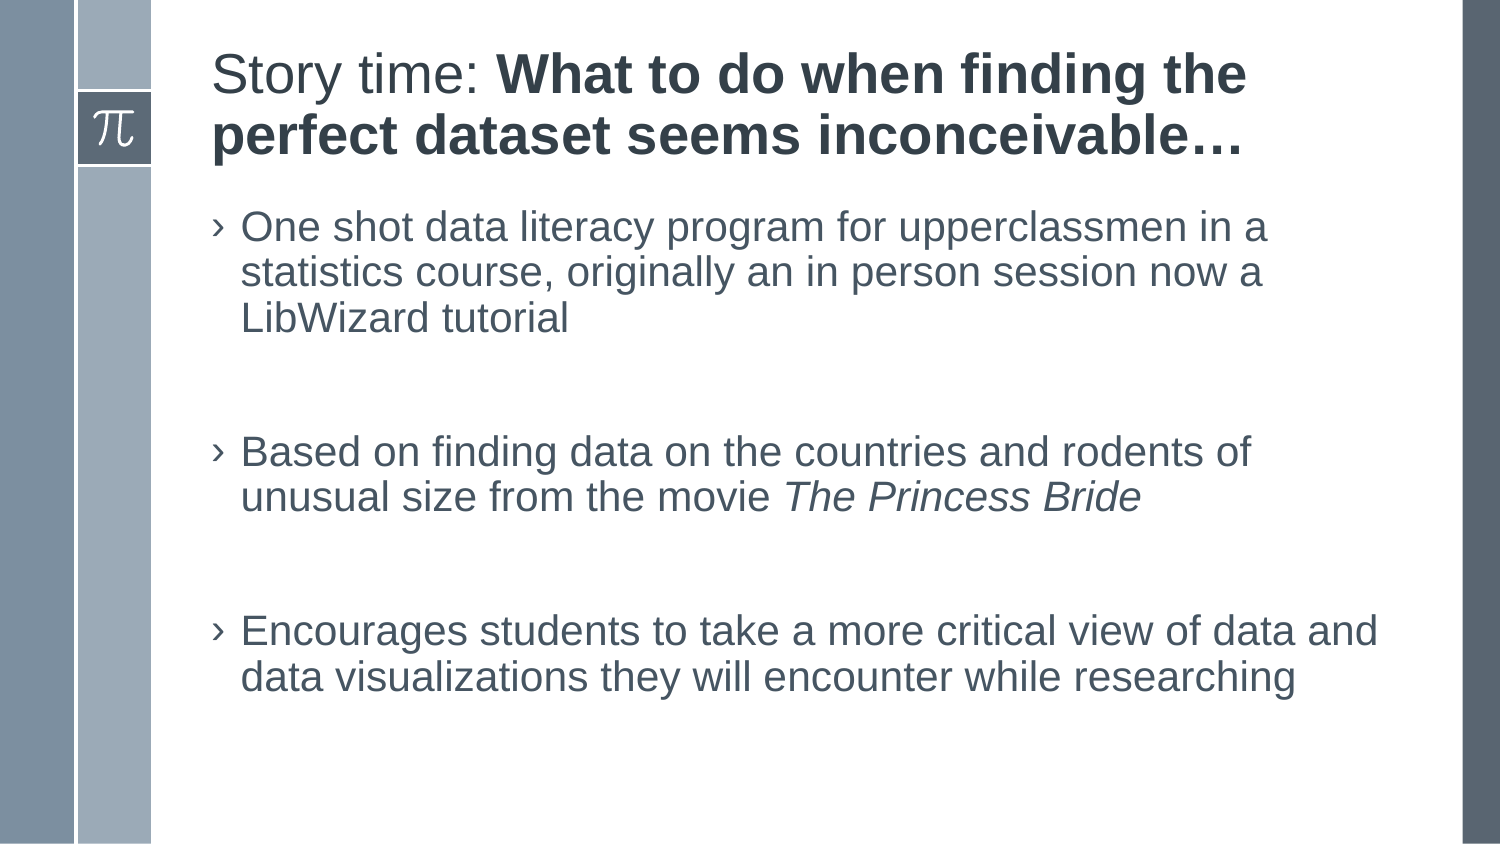

# Story time: What to do when finding the perfect dataset seems inconceivable…
One shot data literacy program for upperclassmen in a statistics course, originally an in person session now a LibWizard tutorial

Based on finding data on the countries and rodents of unusual size from the movie The Princess Bride

Encourages students to take a more critical view of data and data visualizations they will encounter while researching